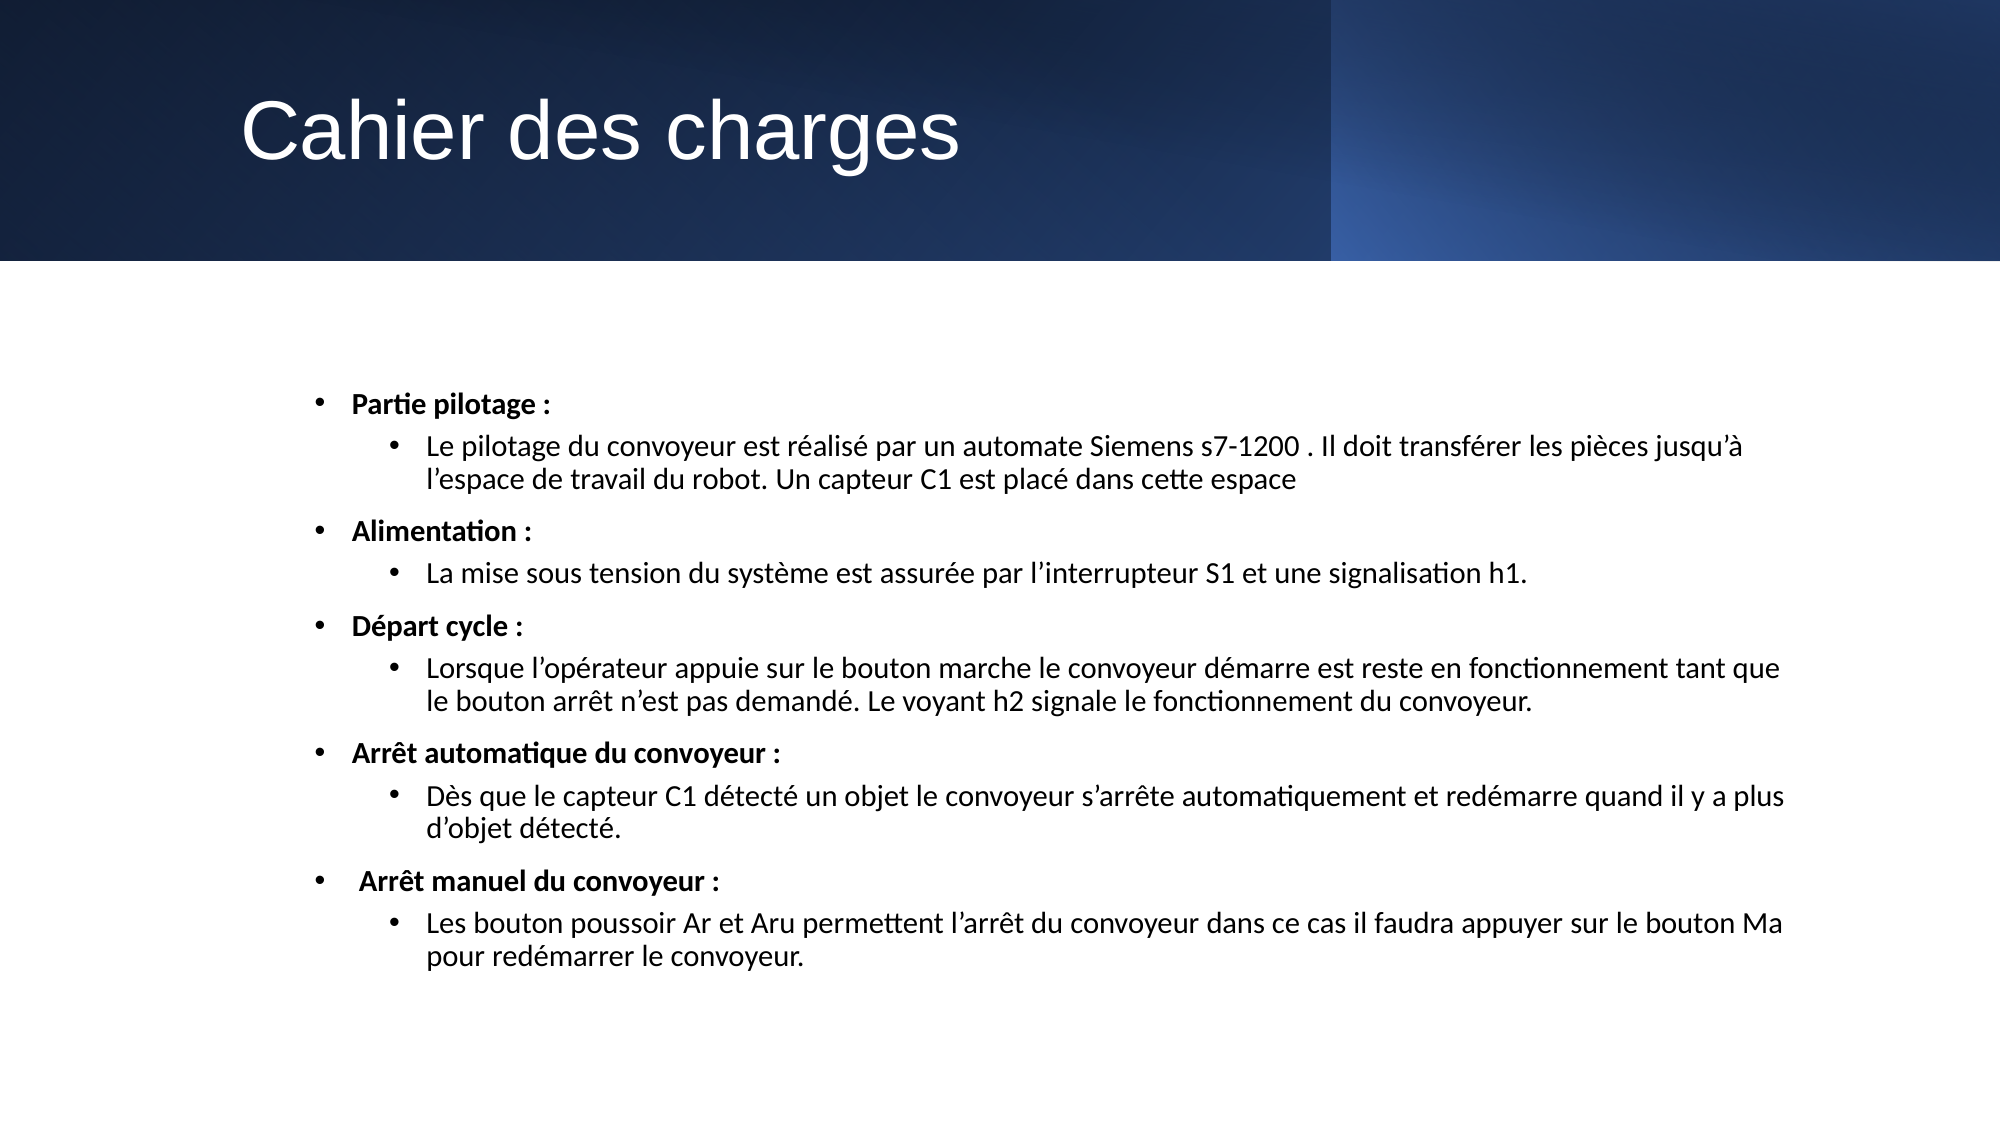

# Cahier des charges
Partie pilotage :
Le pilotage du convoyeur est réalisé par un automate Siemens s7-1200 . Il doit transférer les pièces jusqu’à l’espace de travail du robot. Un capteur C1 est placé dans cette espace
Alimentation :
La mise sous tension du système est assurée par l’interrupteur S1 et une signalisation h1.
Départ cycle :
Lorsque l’opérateur appuie sur le bouton marche le convoyeur démarre est reste en fonctionnement tant que le bouton arrêt n’est pas demandé. Le voyant h2 signale le fonctionnement du convoyeur.
Arrêt automatique du convoyeur :
Dès que le capteur C1 détecté un objet le convoyeur s’arrête automatiquement et redémarre quand il y a plus d’objet détecté.
 Arrêt manuel du convoyeur :
Les bouton poussoir Ar et Aru permettent l’arrêt du convoyeur dans ce cas il faudra appuyer sur le bouton Ma pour redémarrer le convoyeur.